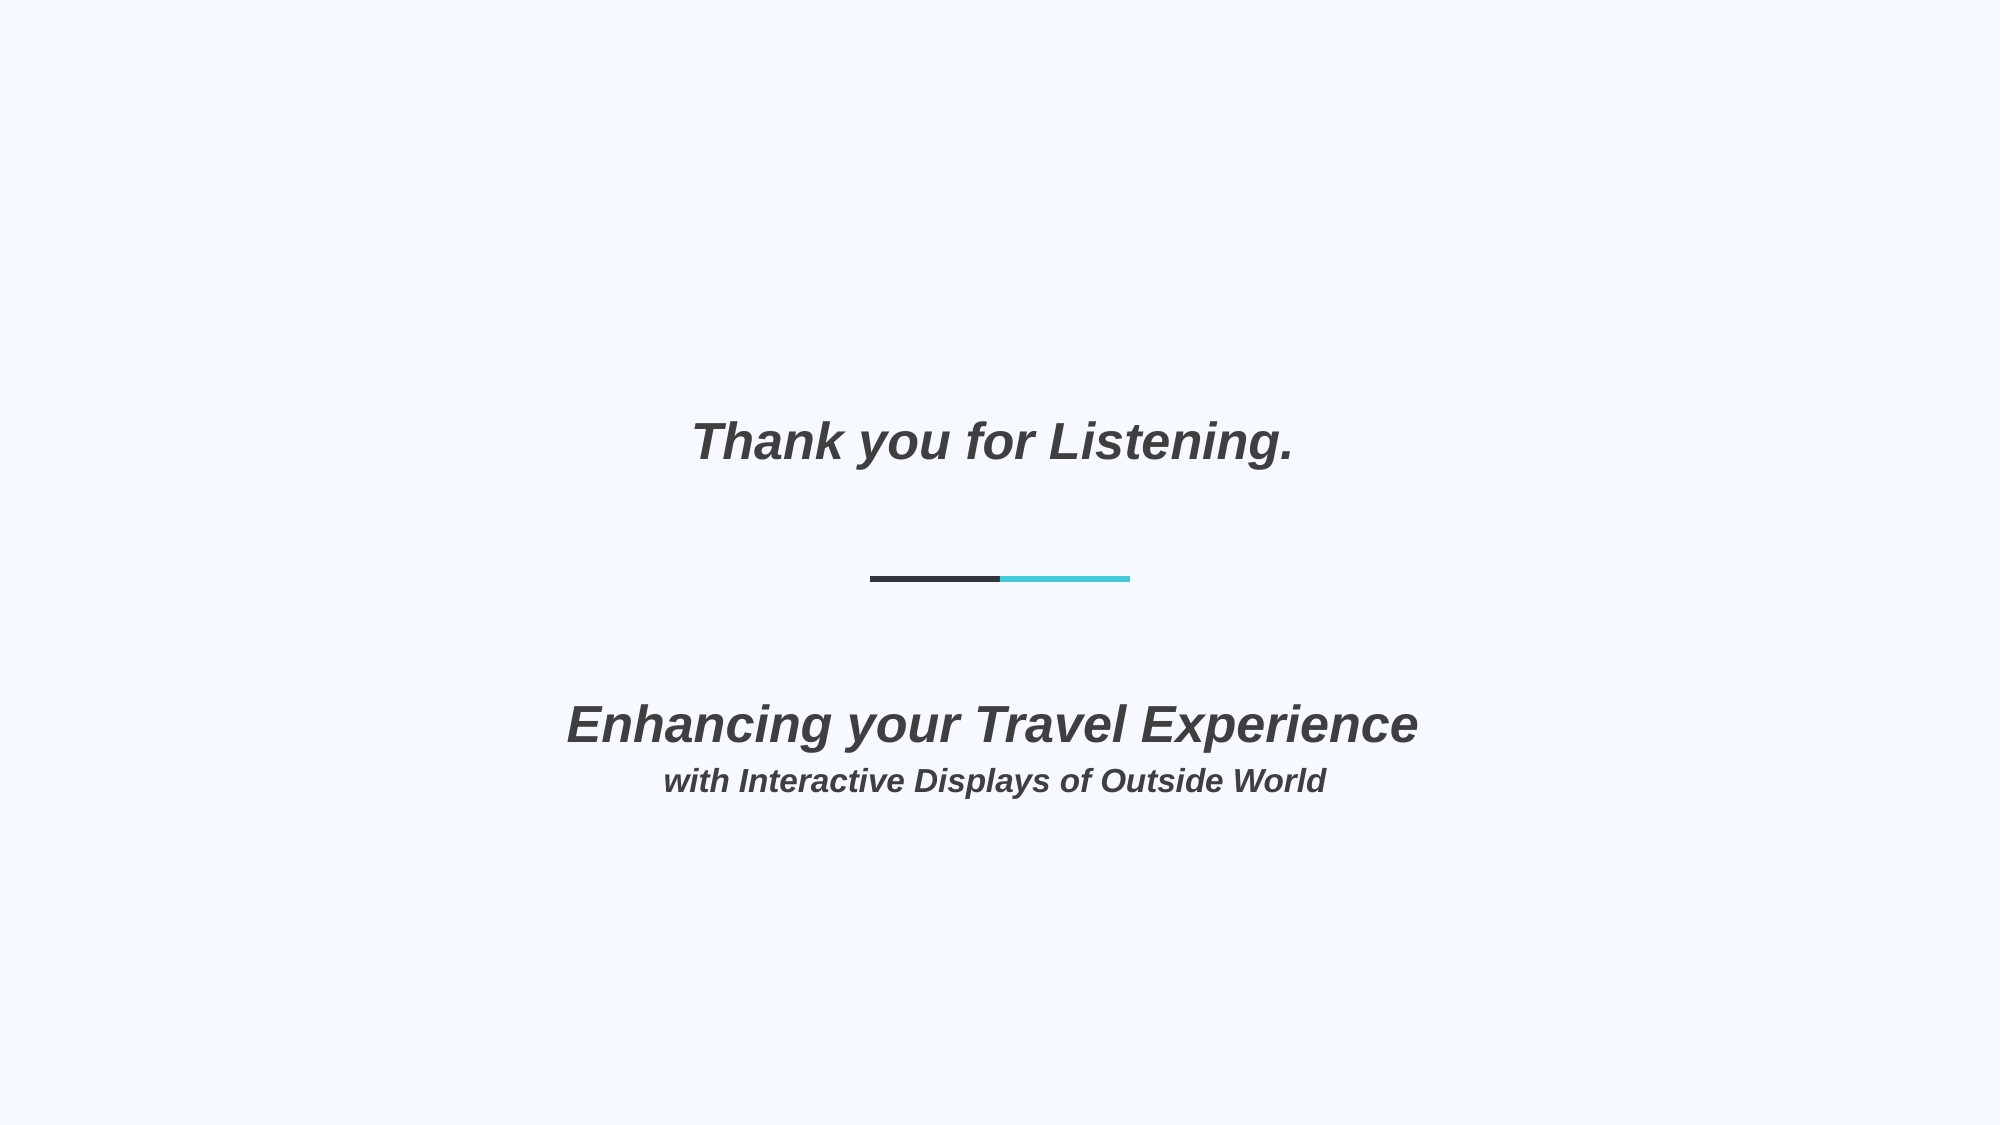

Thank you for Listening.

Enhancing your Travel Experience
with Interactive Displays of Outside World